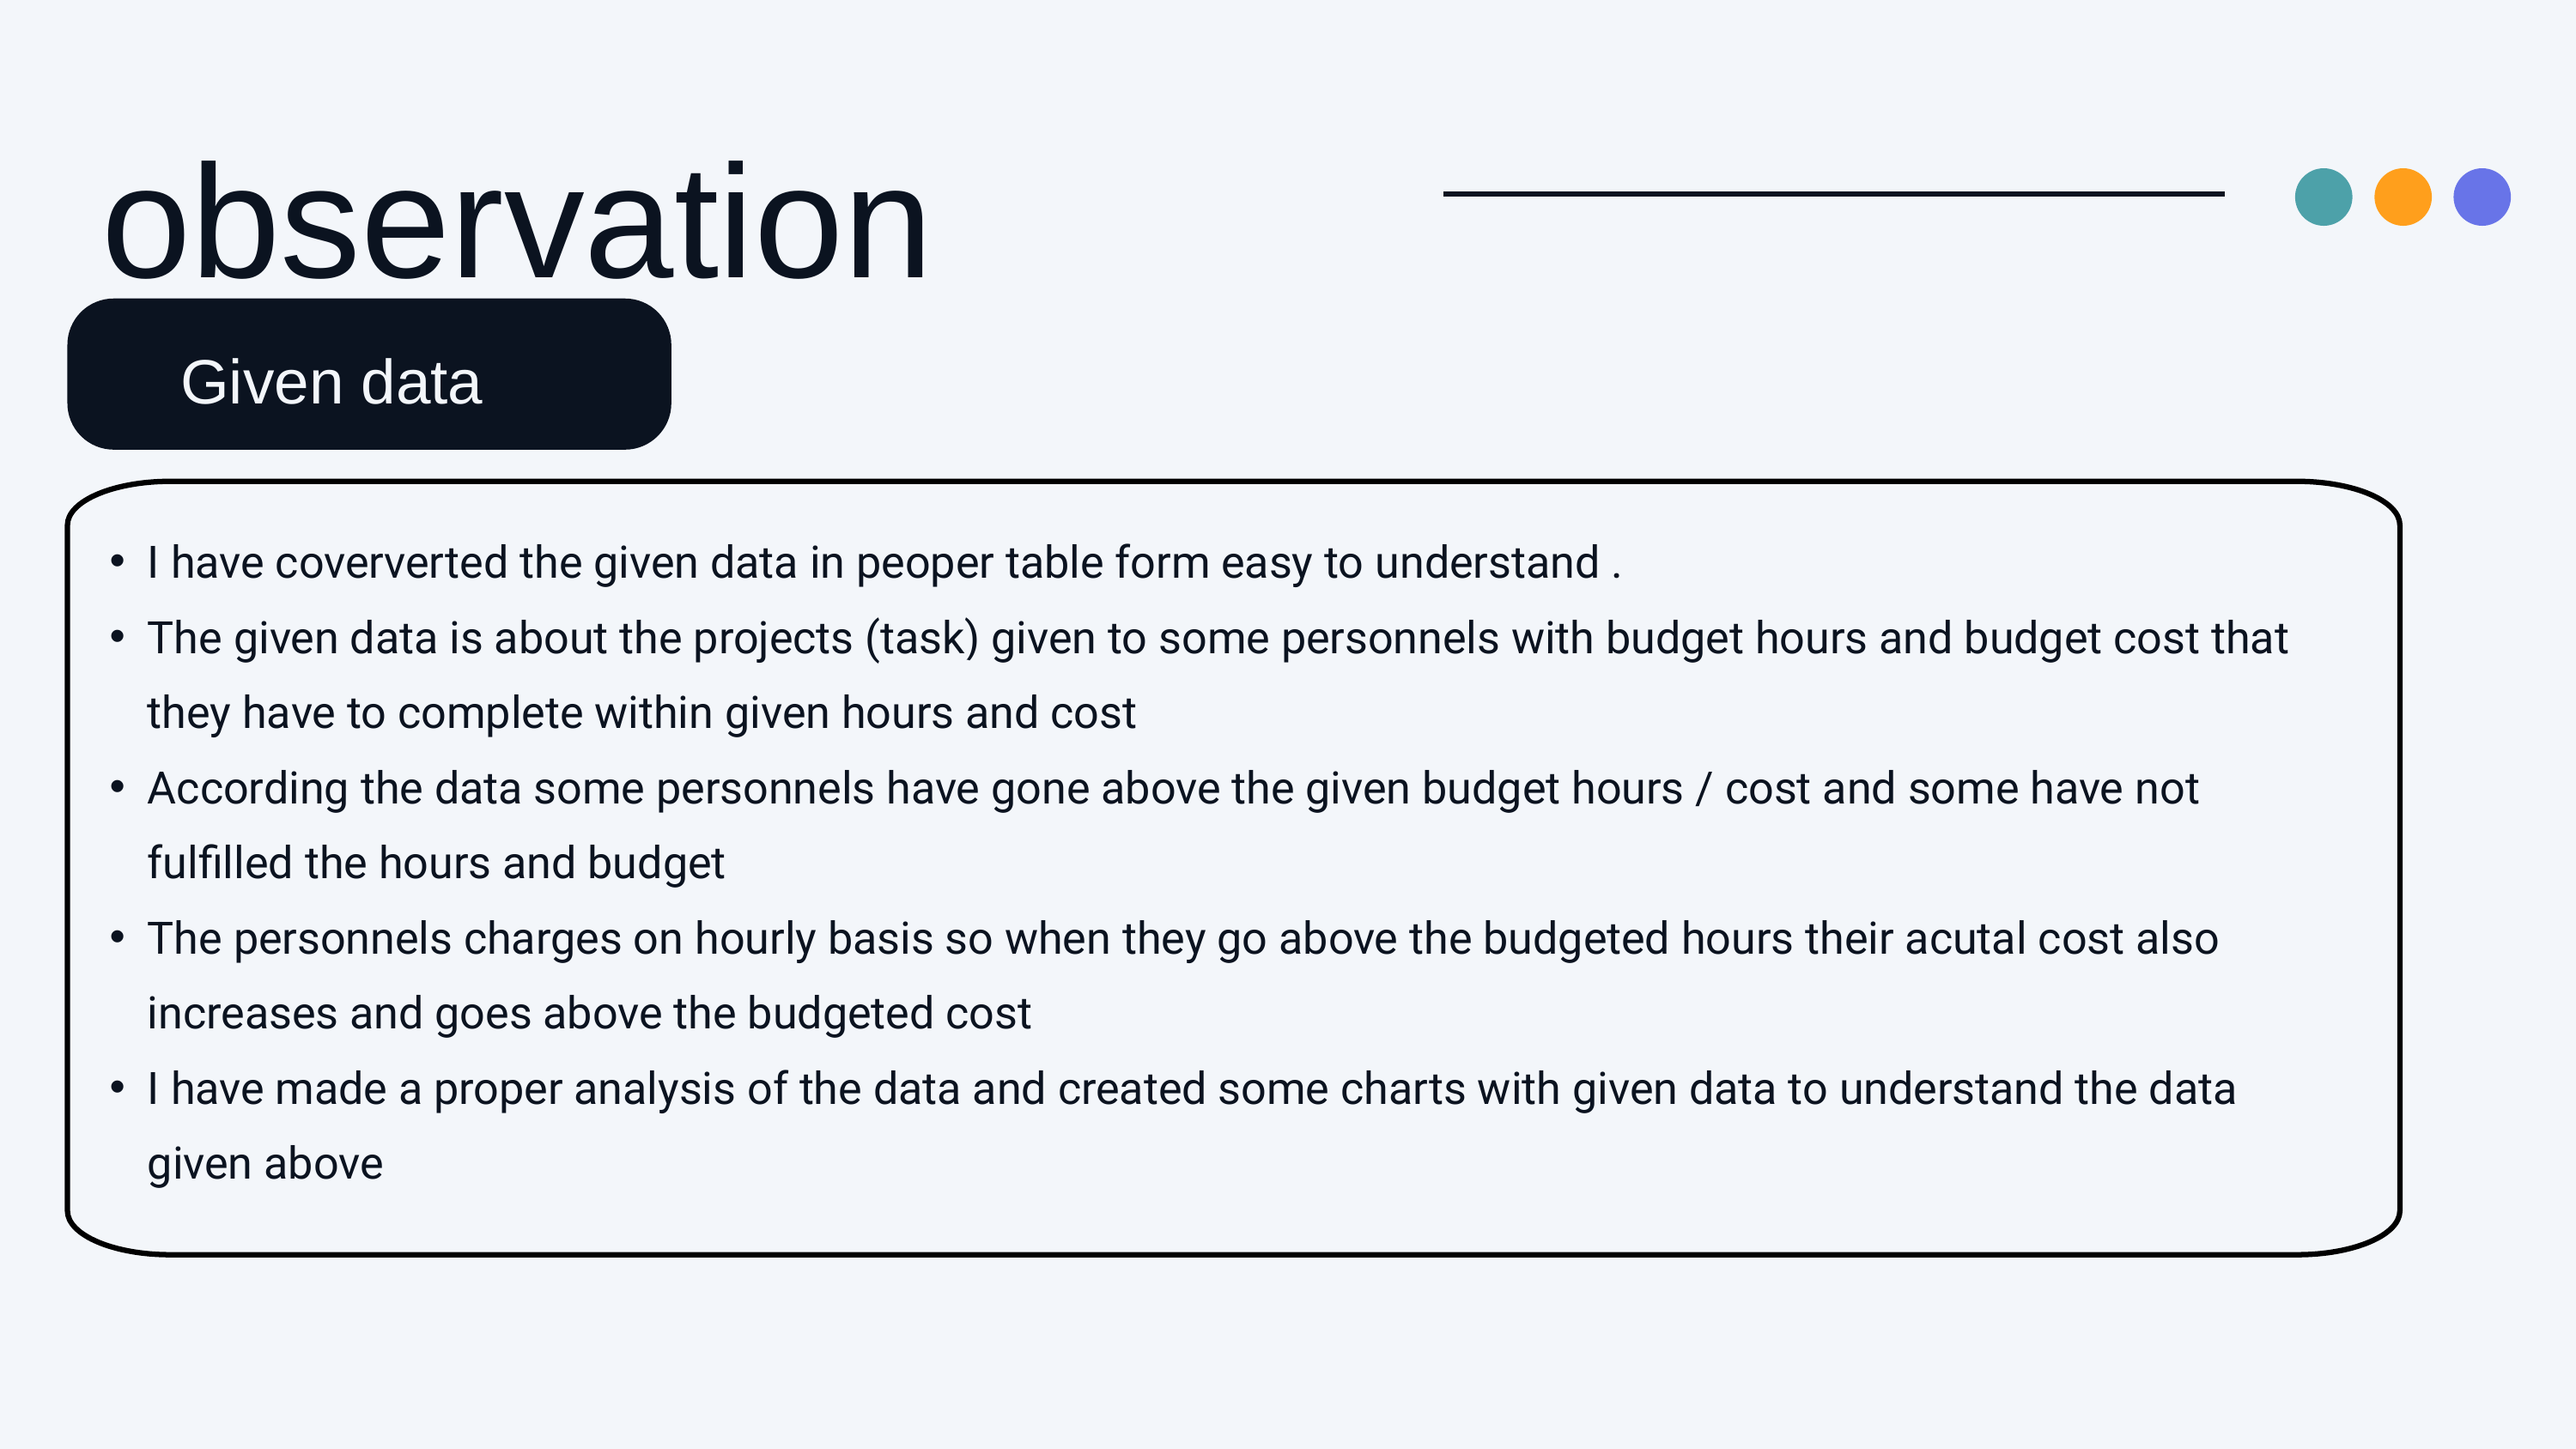

observation

Given data

I have coververted the given data in peoper table form easy to understand .
The given data is about the projects (task) given to some personnels with budget hours and budget cost that they have to complete within given hours and cost
According the data some personnels have gone above the given budget hours / cost and some have not fulfilled the hours and budget
The personnels charges on hourly basis so when they go above the budgeted hours their acutal cost also increases and goes above the budgeted cost
I have made a proper analysis of the data and created some charts with given data to understand the data given above
PowerPint